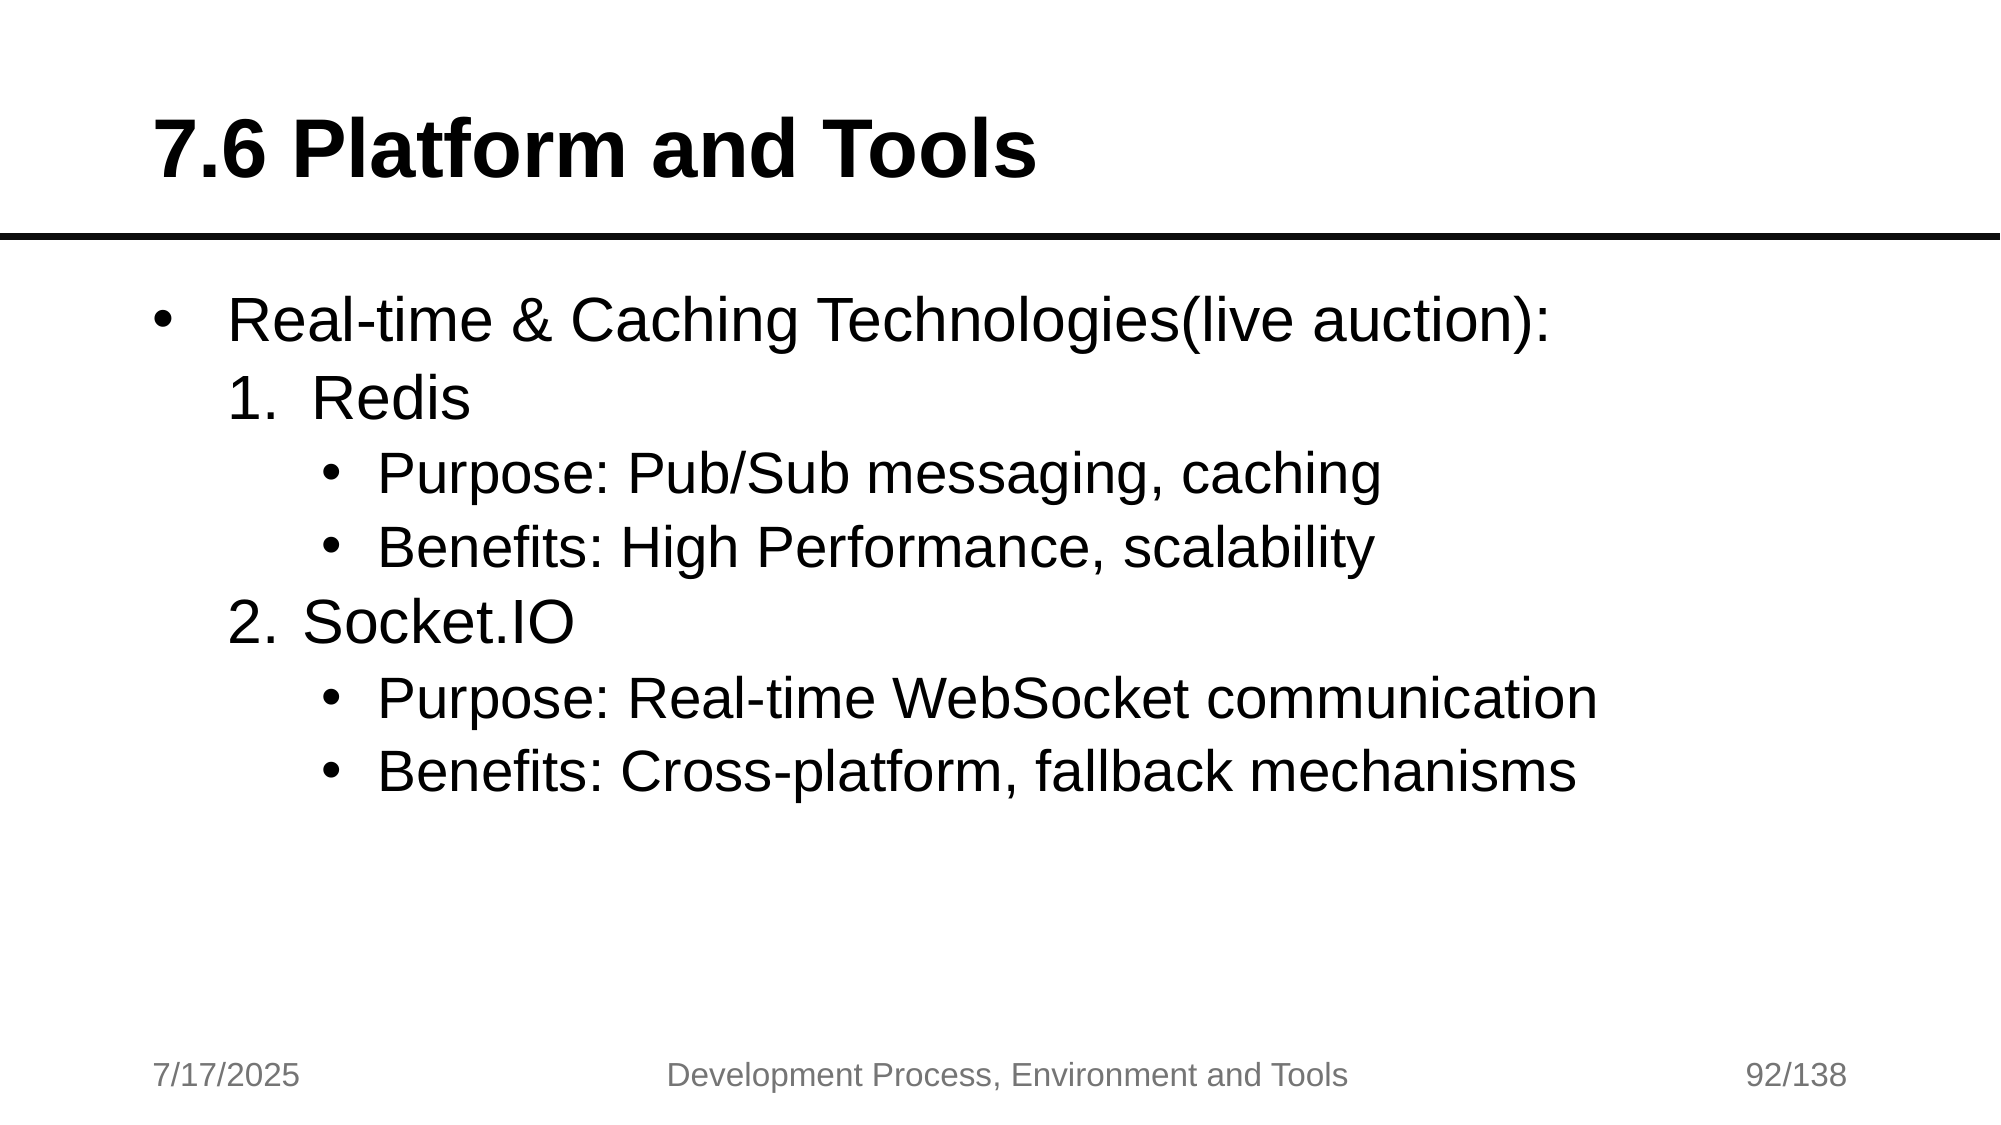

# 7.6 Platform and Tools
Real-time & Caching Technologies(live auction):
Redis
Purpose: Pub/Sub messaging, caching
Benefits: High Performance, scalability
Socket.IO
Purpose: Real-time WebSocket communication
Benefits: Cross-platform, fallback mechanisms

7/17/2025
Development Process, Environment and Tools
92/138